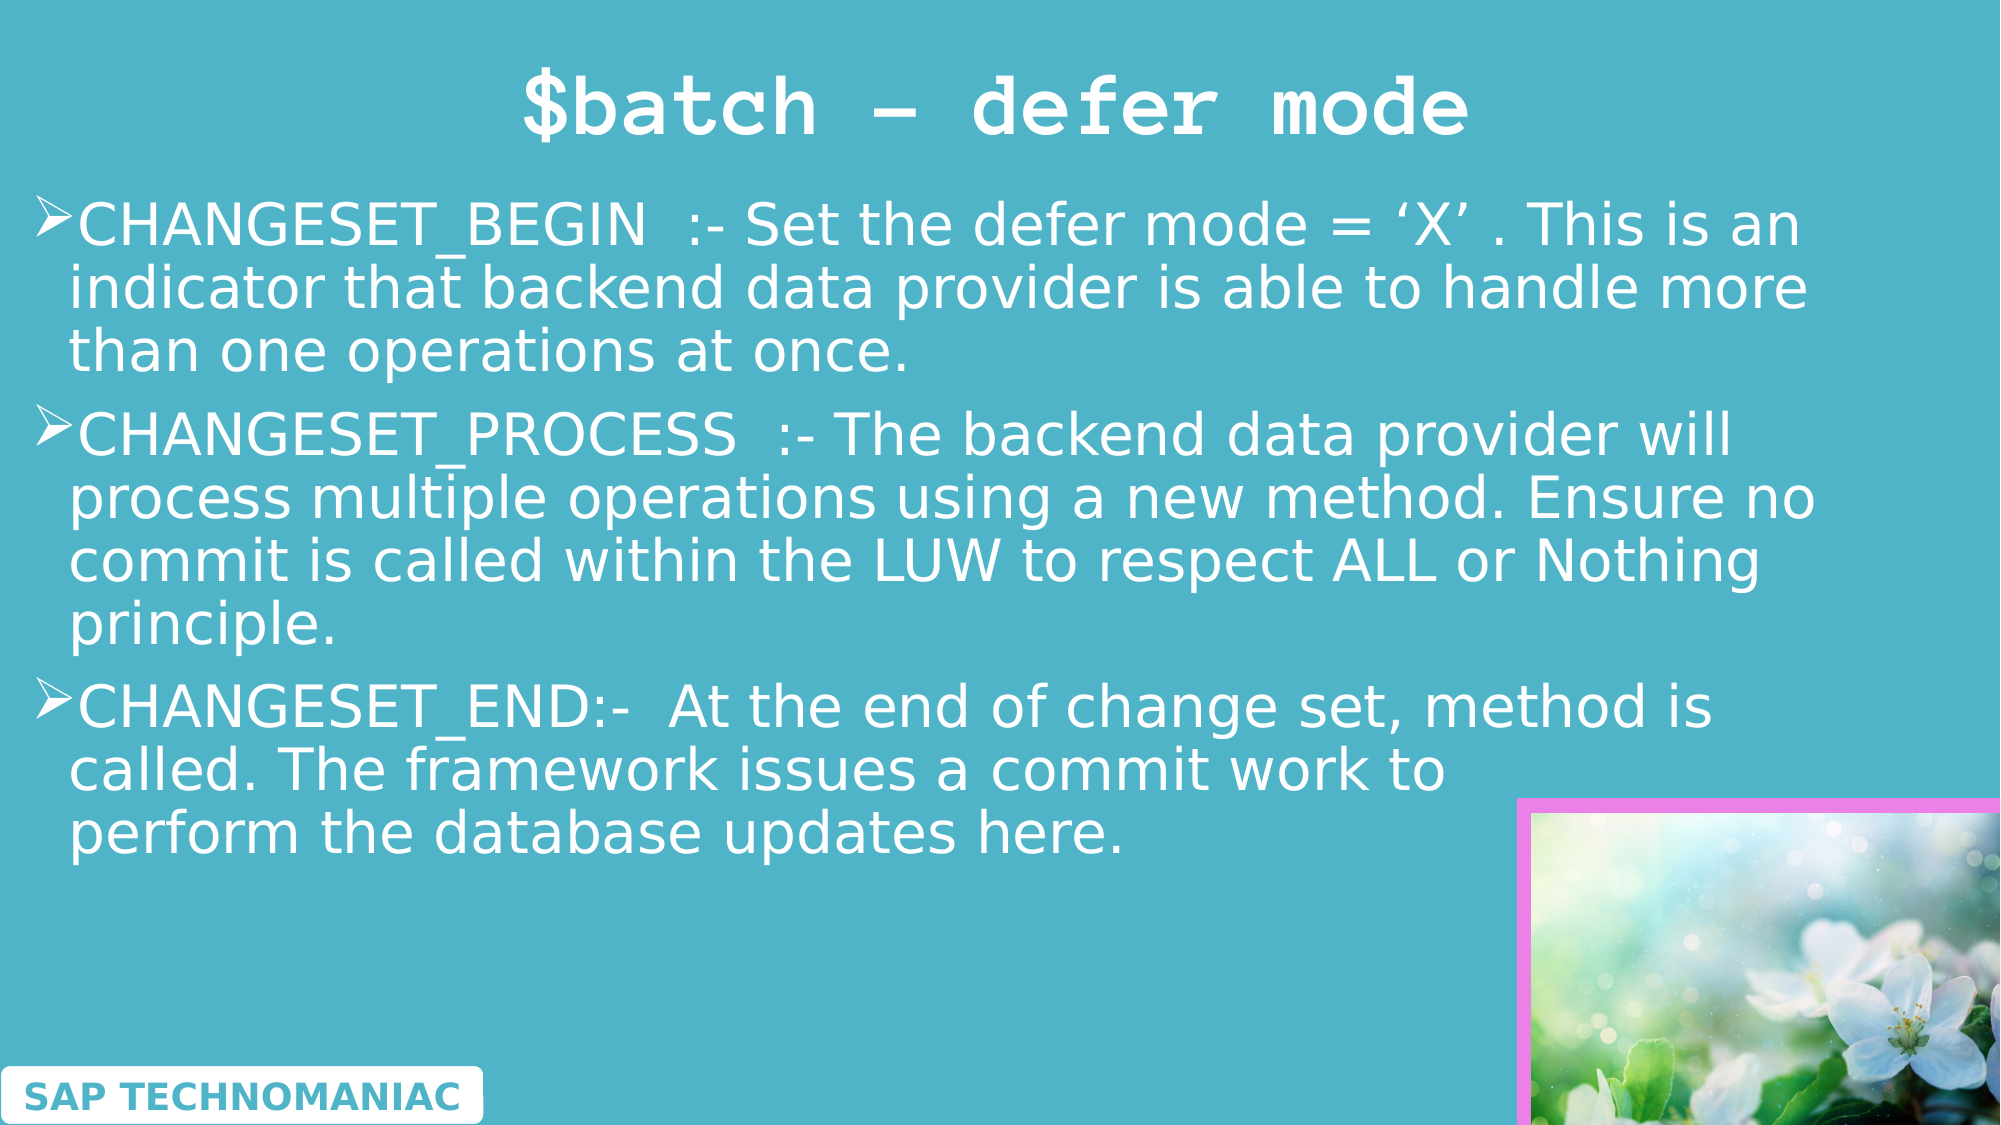

# $batch - defer mode
CHANGESET_BEGIN  :- Set the defer mode = ‘X’ . This is an indicator that backend data provider is able to handle more than one operations at once.
CHANGESET_PROCESS  :- The backend data provider will process multiple operations using a new method. Ensure no commit is called within the LUW to respect ALL or Nothing principle.
CHANGESET_END:-  At the end of change set, method is called. The framework issues a commit work to           perform the database updates here.